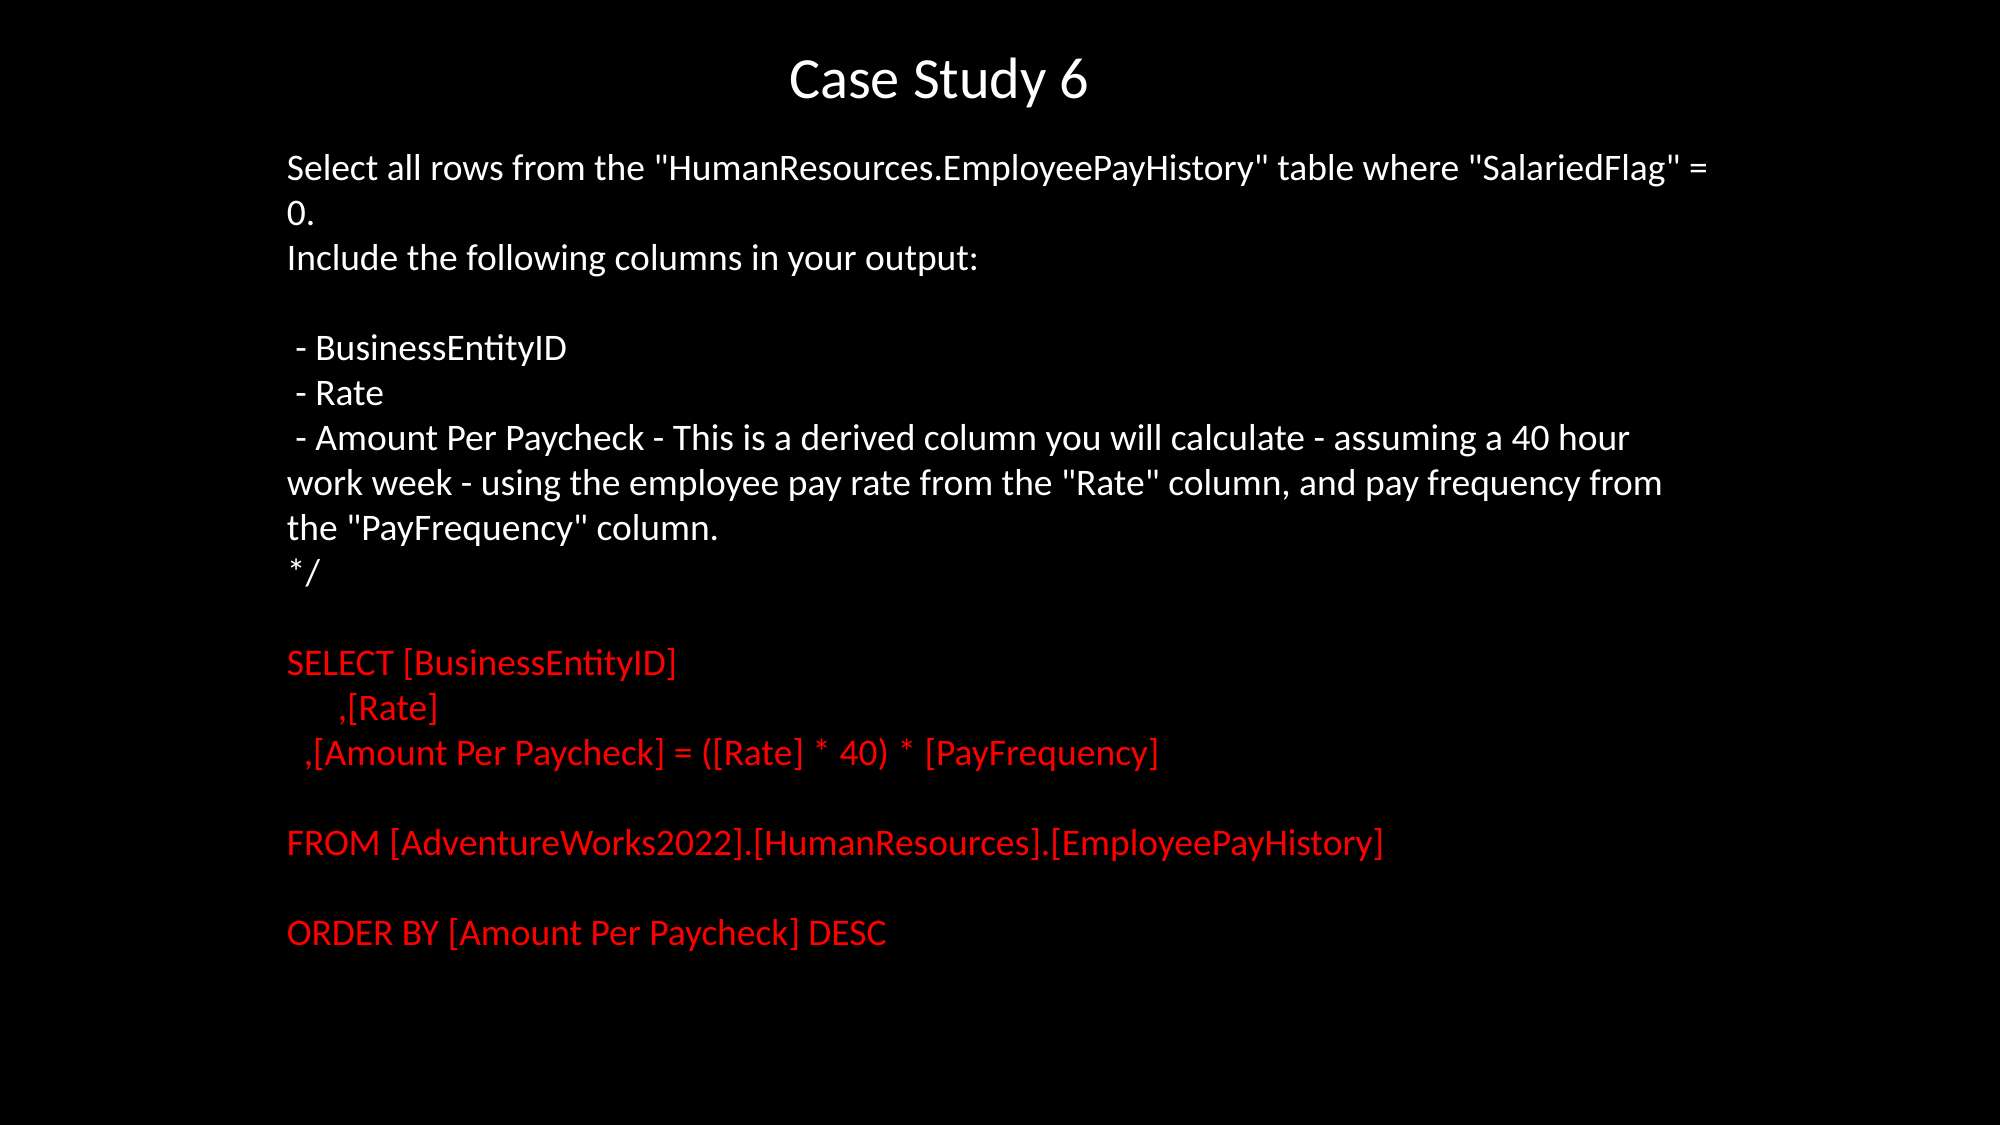

Case Study 6
Select all rows from the "HumanResources.EmployeePayHistory" table where "SalariedFlag" = 0.
Include the following columns in your output:

 - BusinessEntityID
 - Rate
 - Amount Per Paycheck - This is a derived column you will calculate - assuming a 40 hour work week - using the employee pay rate from the "Rate" column, and pay frequency from the "PayFrequency" column.
*/

SELECT [BusinessEntityID]
      ,[Rate]
  ,[Amount Per Paycheck] = ([Rate] * 40) * [PayFrequency]

FROM [AdventureWorks2022].[HumanResources].[EmployeePayHistory]

ORDER BY [Amount Per Paycheck] DESC